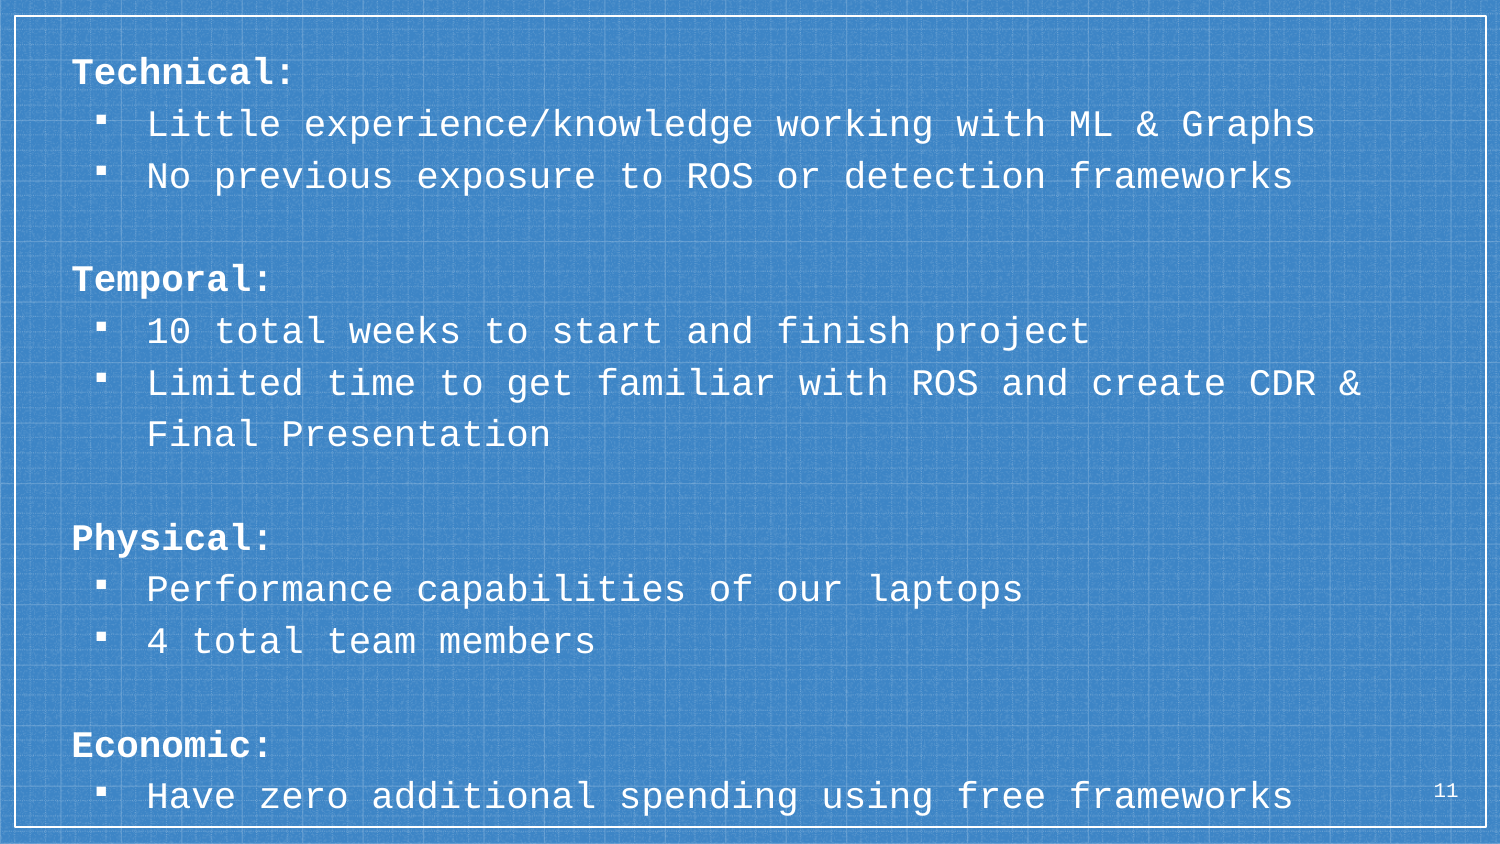

Technical:
Little experience/knowledge working with ML & Graphs
No previous exposure to ROS or detection frameworks

Temporal:
10 total weeks to start and finish project
Limited time to get familiar with ROS and create CDR & Final Presentation

Physical:
Performance capabilities of our laptops
4 total team members

Economic:
Have zero additional spending using free frameworks

11